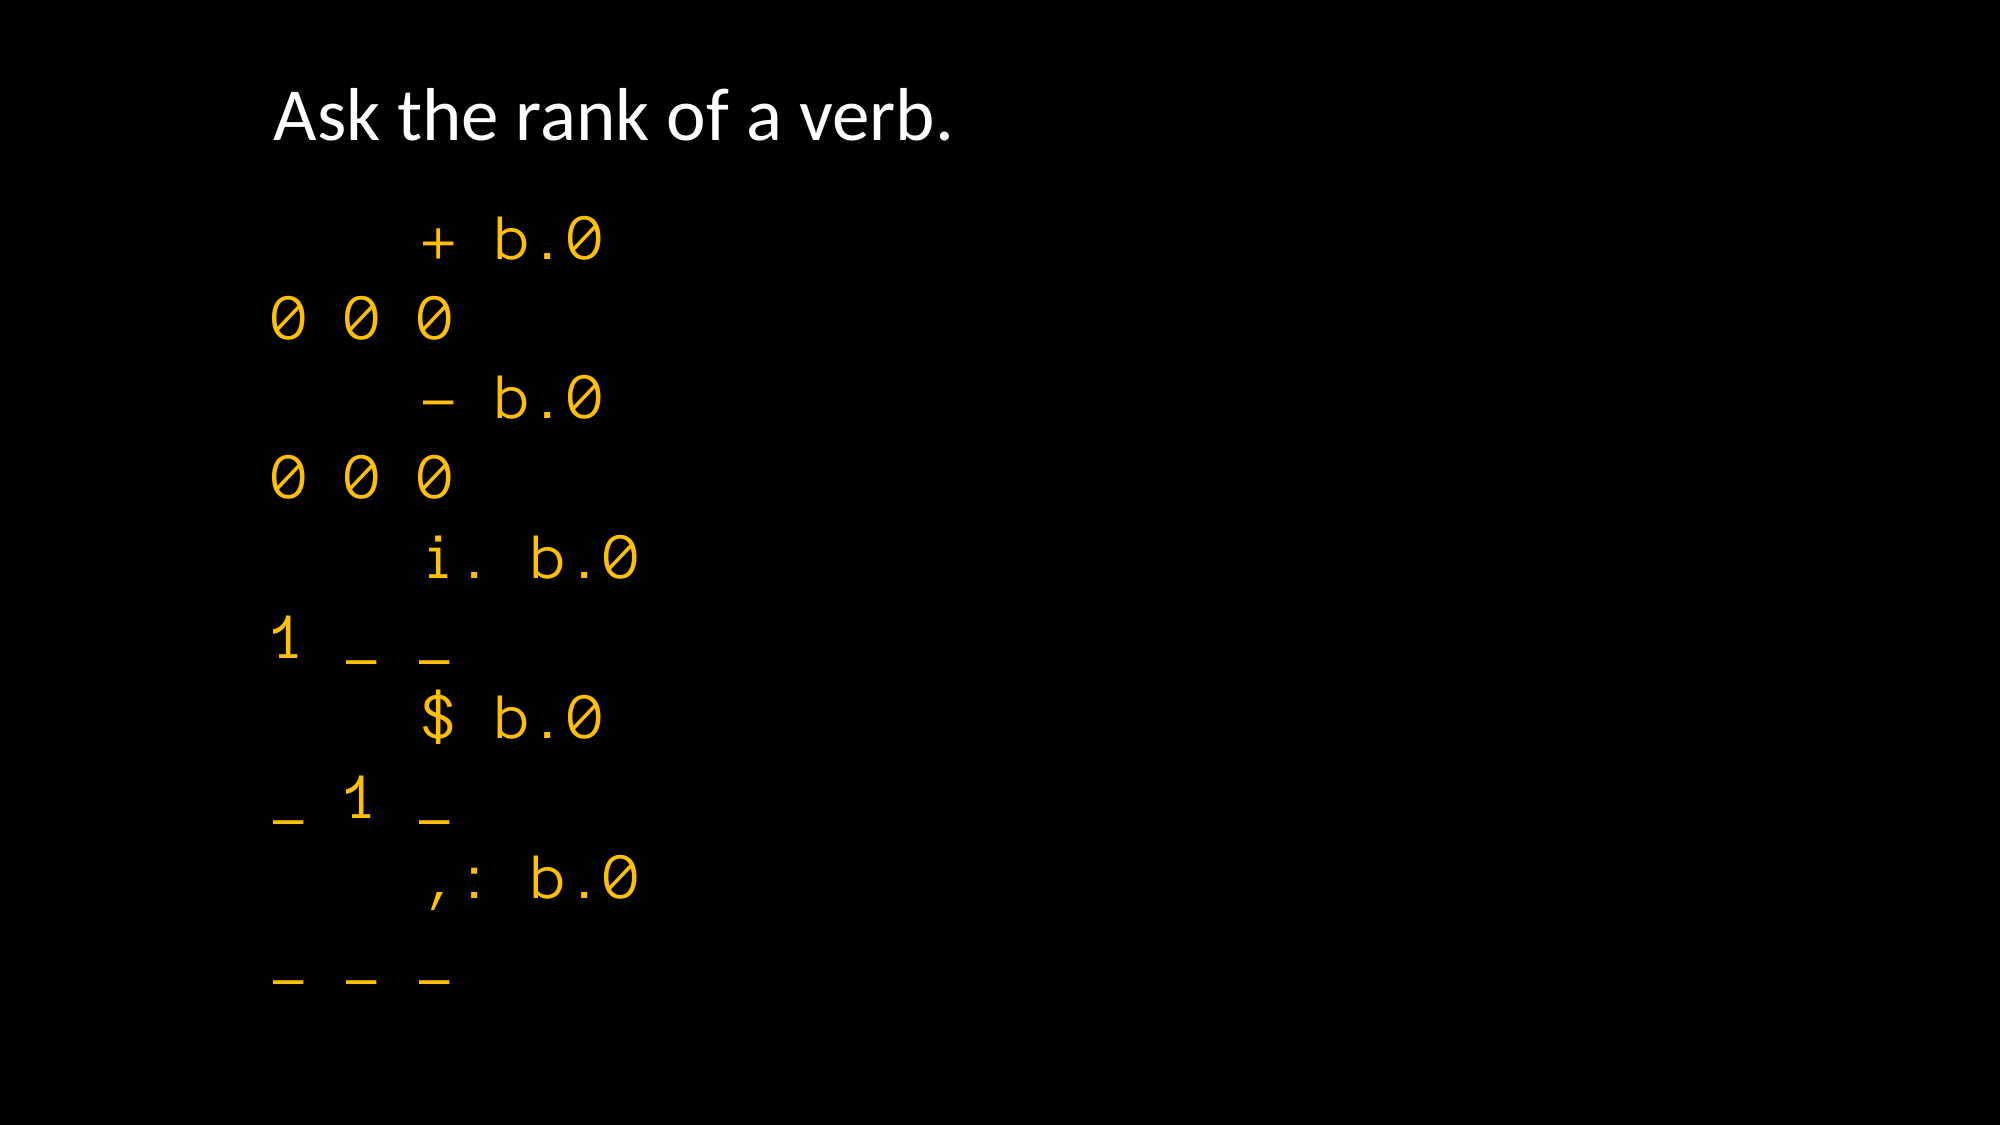

Ask the rank of a verb.
	+ b.0
0 0 0
	- b.0
0 0 0
	i. b.0
1 _ _
	$ b.0
_ 1 _
	,: b.0
_ _ _